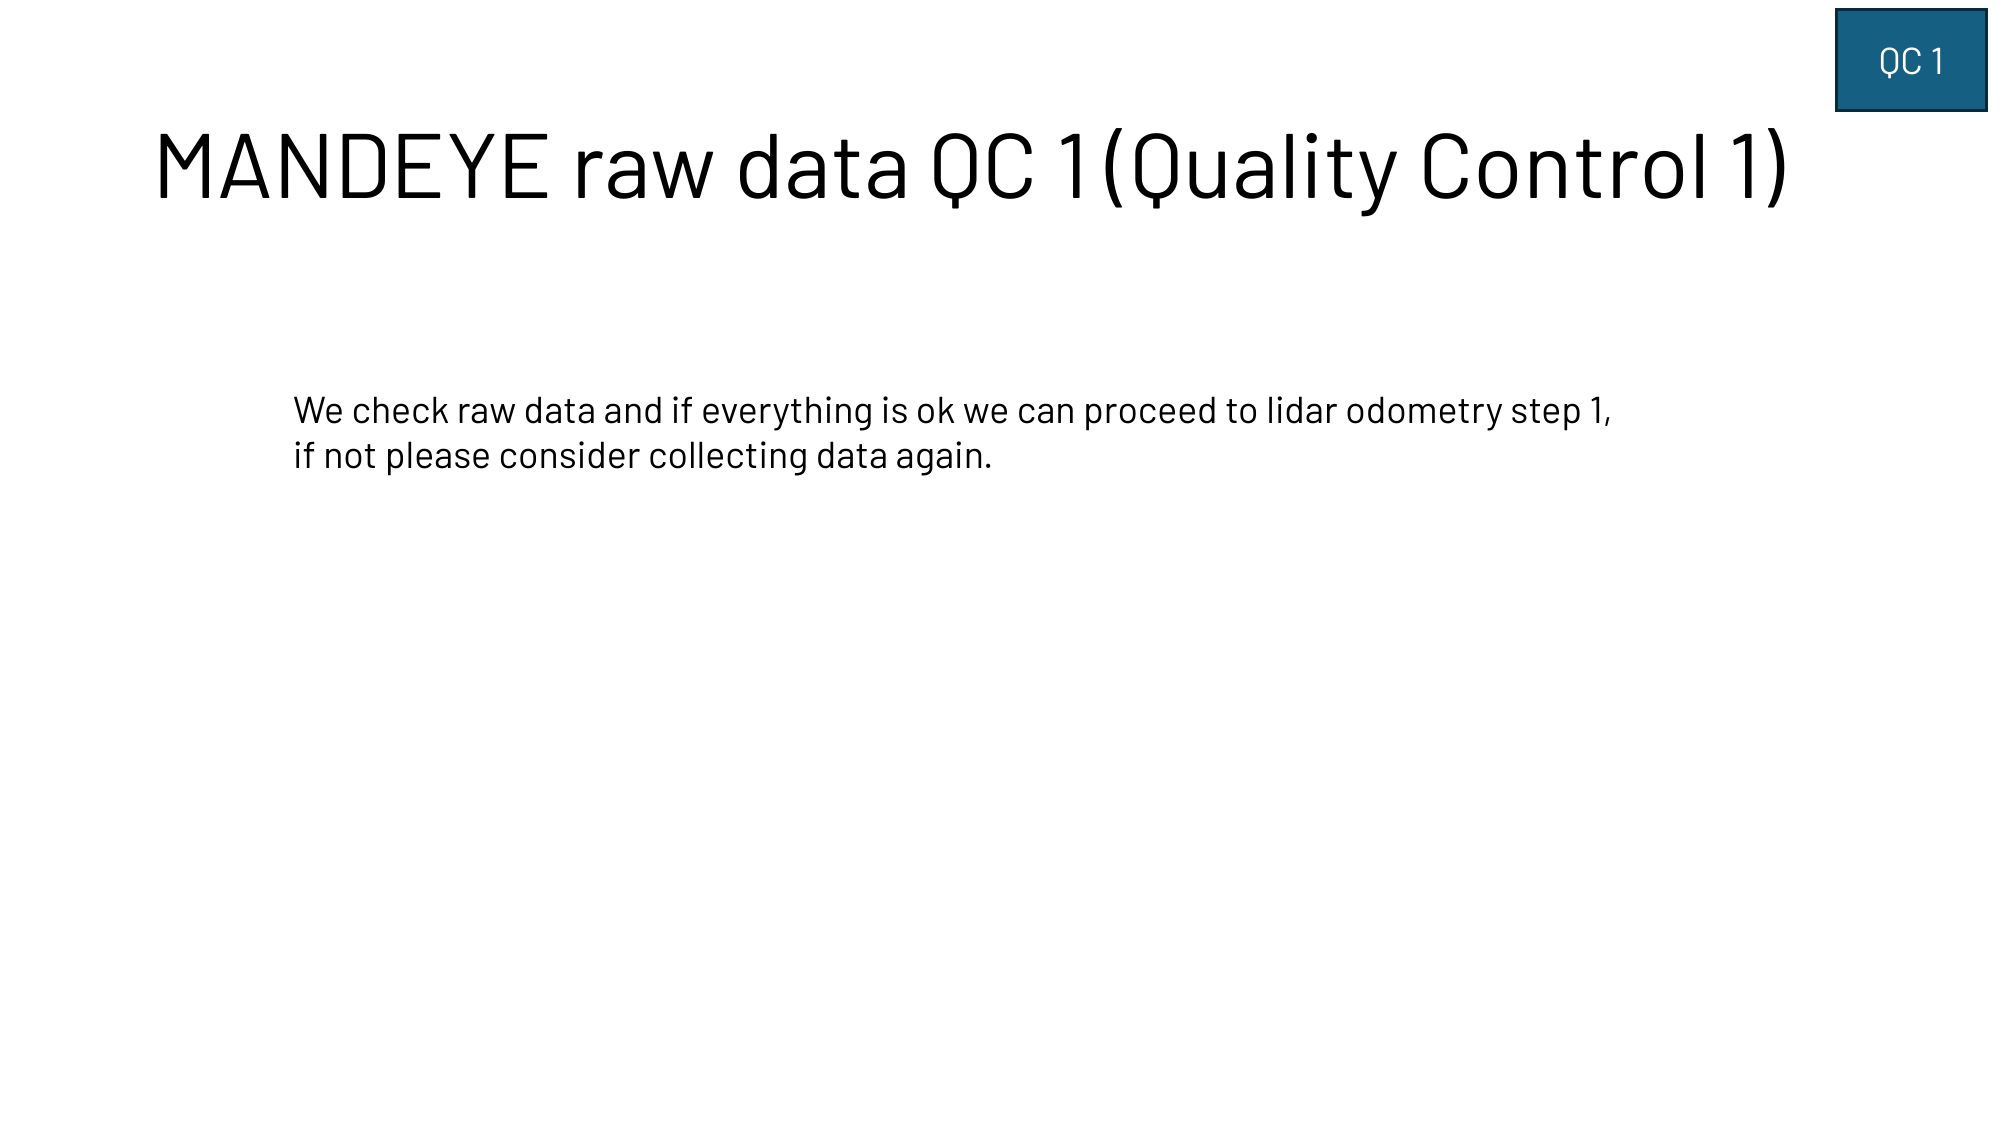

QC 1
# MANDEYE raw data QC 1 (Quality Control 1)
We check raw data and if everything is ok we can proceed to lidar odometry step 1,
if not please consider collecting data again.